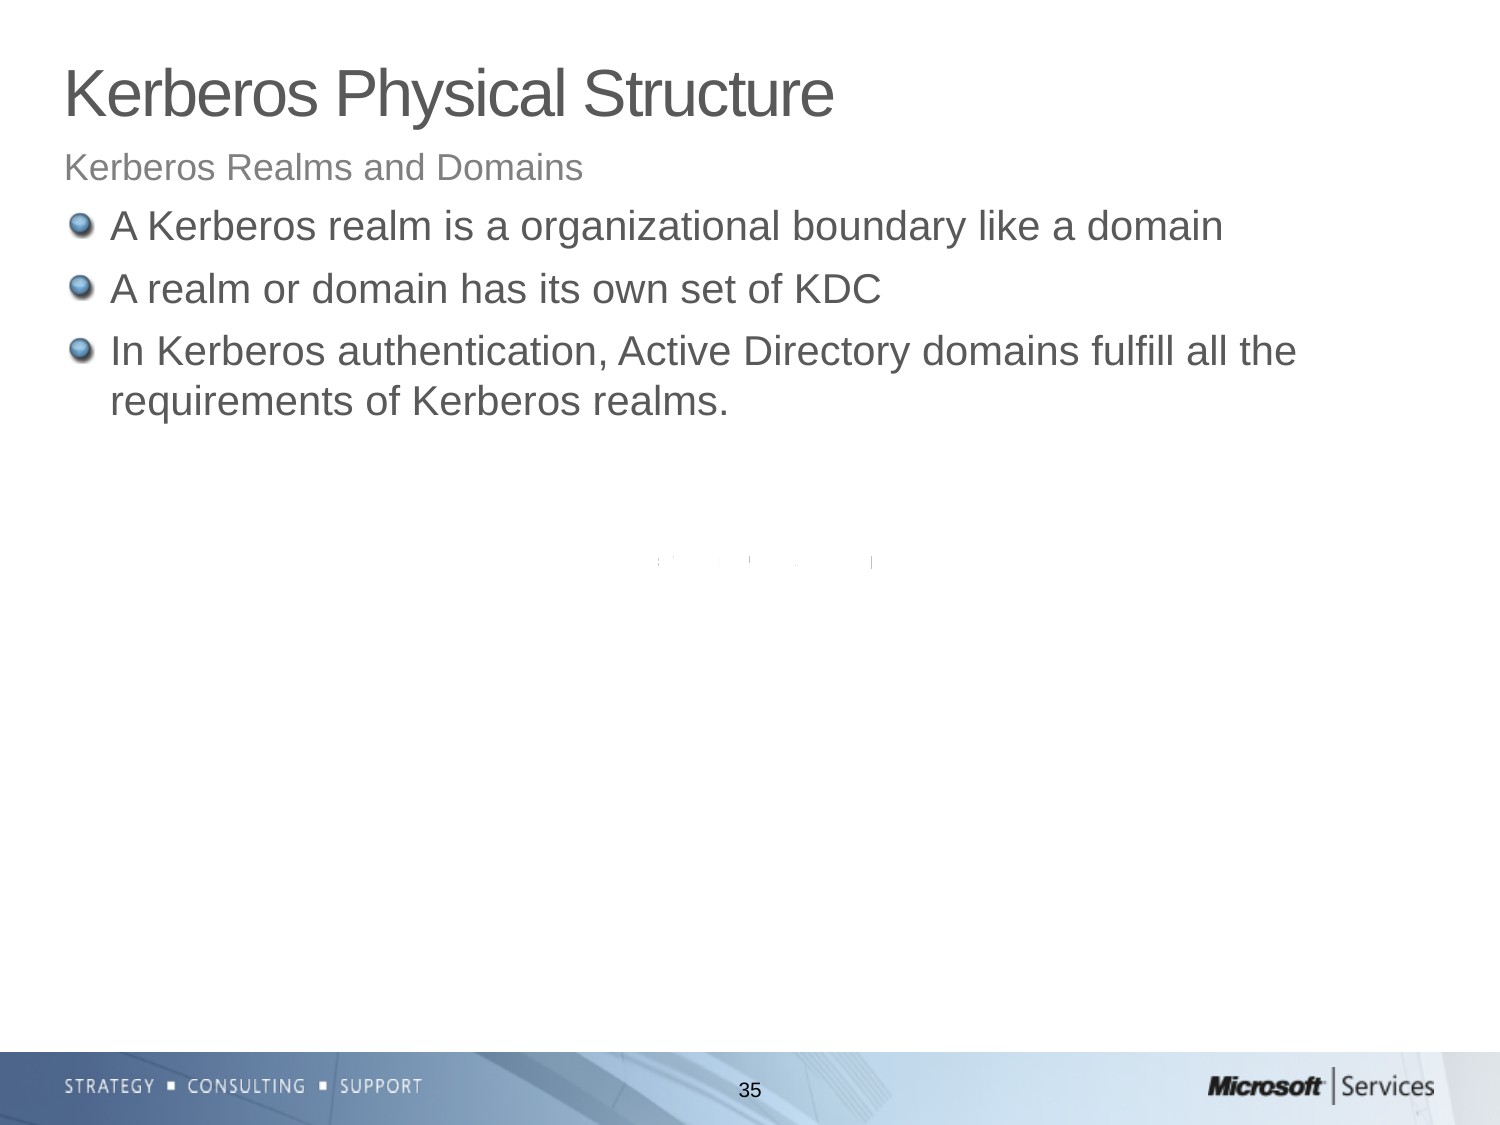

# Kerberos Physical Structure
Kerberos Realms and Domains
A Kerberos realm is a organizational boundary like a domain
A realm or domain has its own set of KDC
In Kerberos authentication, Active Directory domains fulfill all the requirements of Kerberos realms.